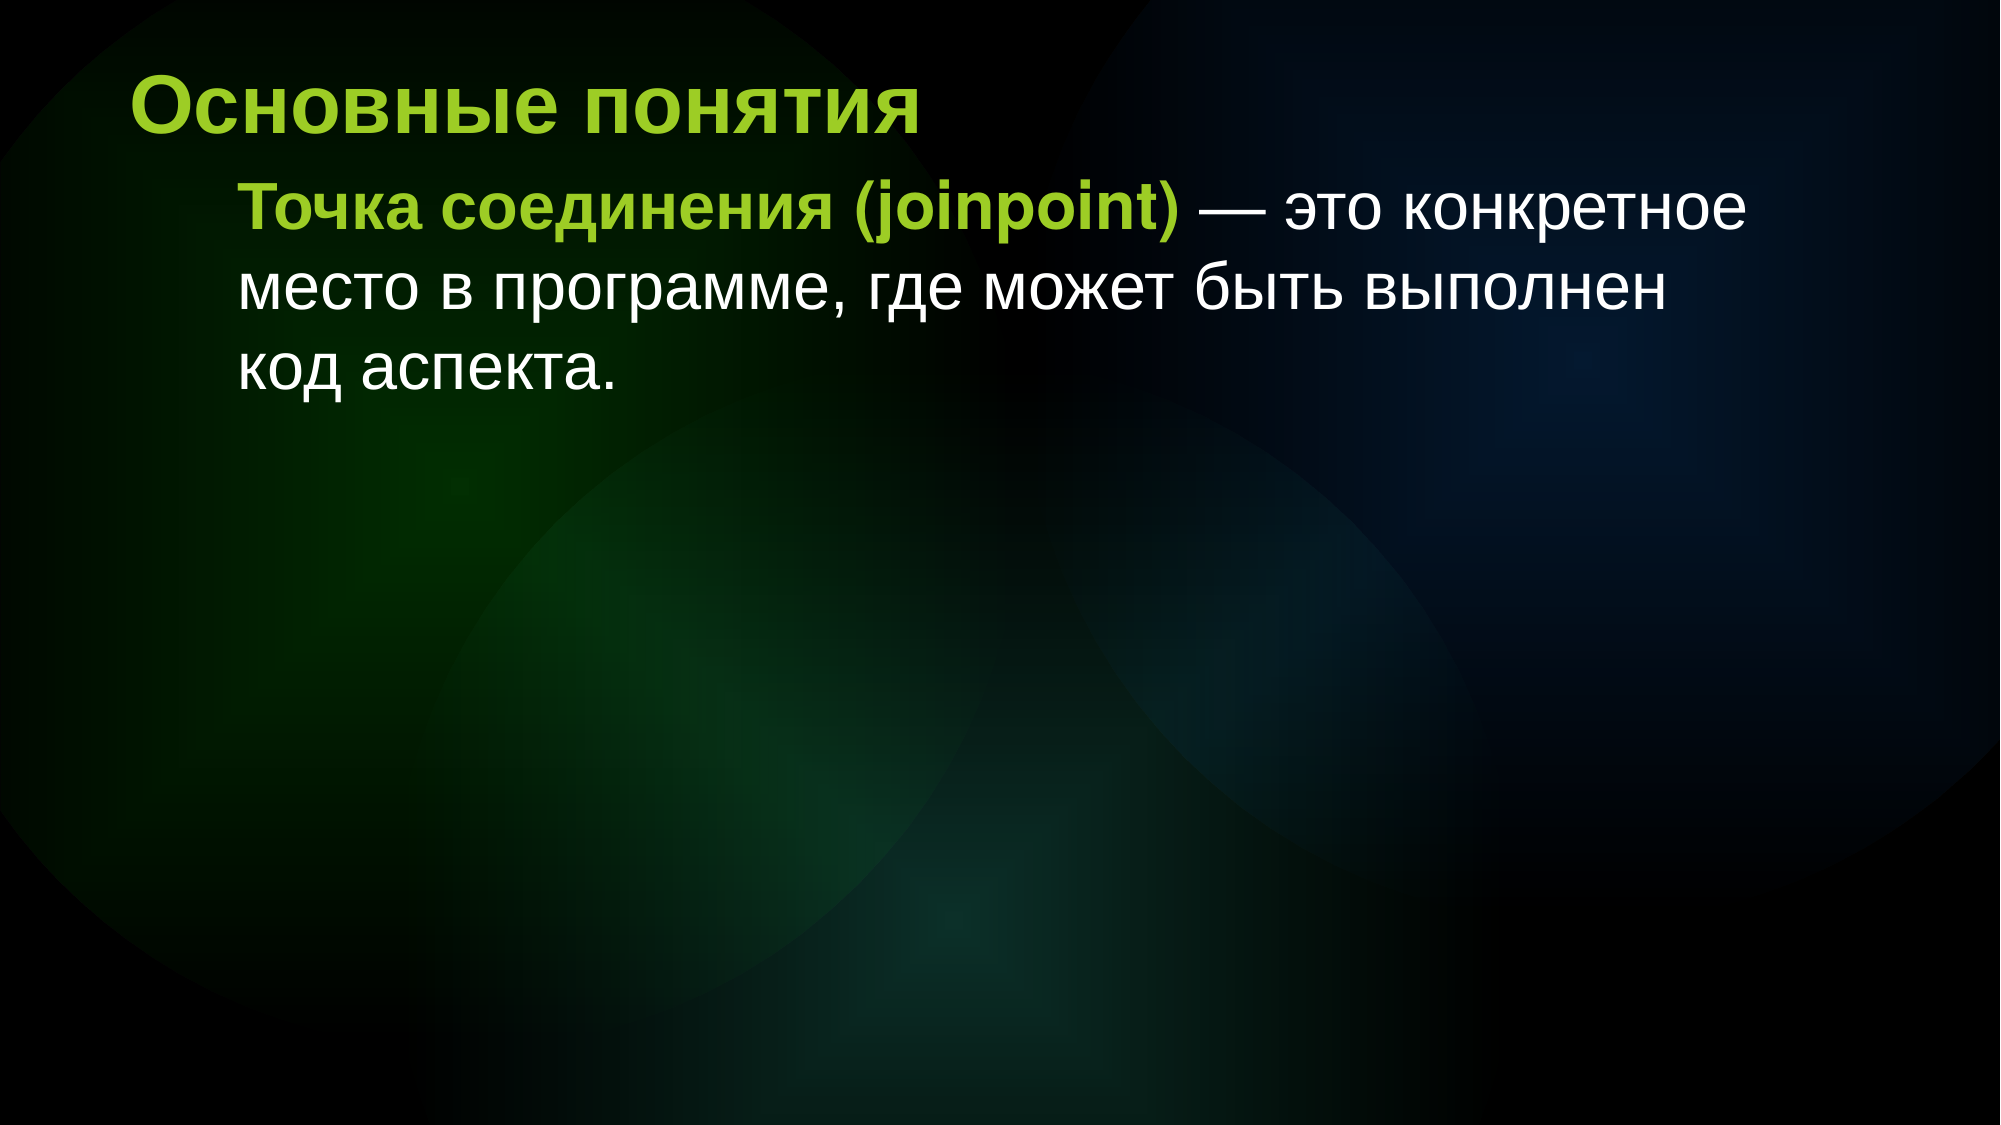

Основные понятия
Точка соединения (joinpoint) — это конкретное место в программе, где может быть выполнен код аспекта.